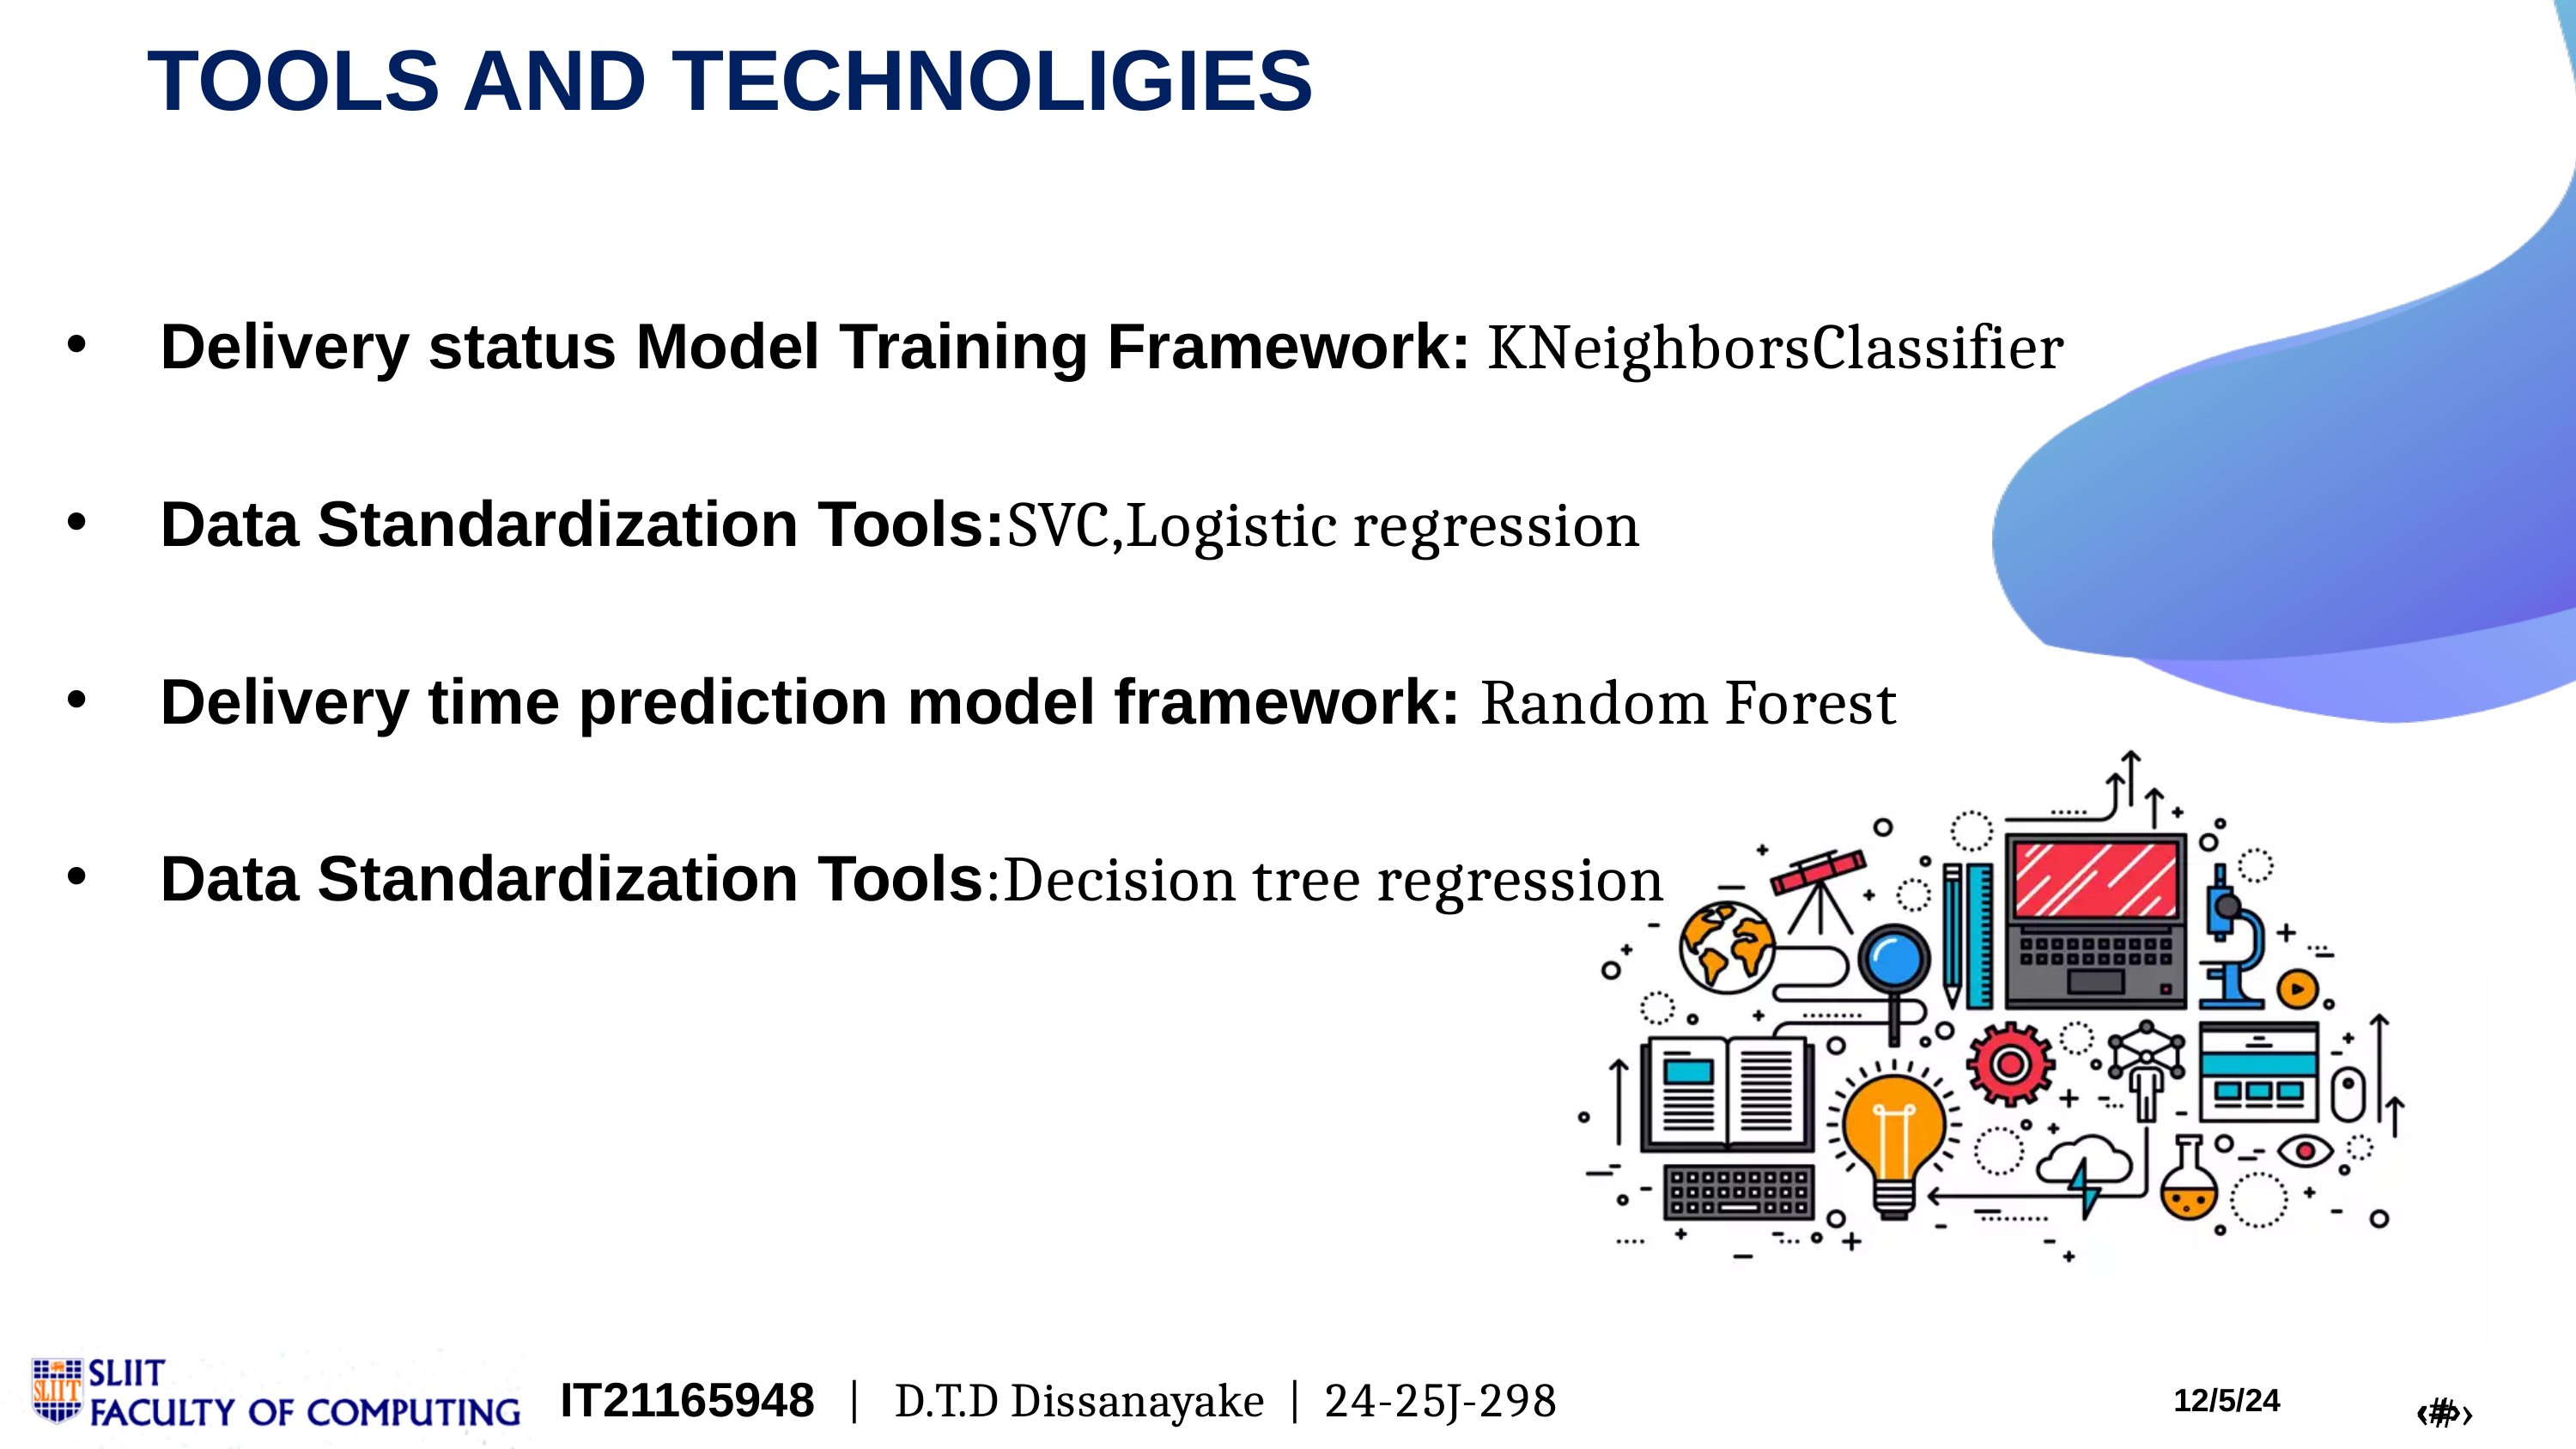

TOOLS AND TECHNOLIGIES

Delivery status Model Training Framework: KNeighborsClassifier

Data Standardization Tools:SVC,Logistic regression

Delivery time prediction model framework: Random Forest

Data Standardization Tools:Decision tree regression

IT21165948   |   D.T.D Dissanayake  |  24-25J-298

‹#›

‹#›

12/5/24